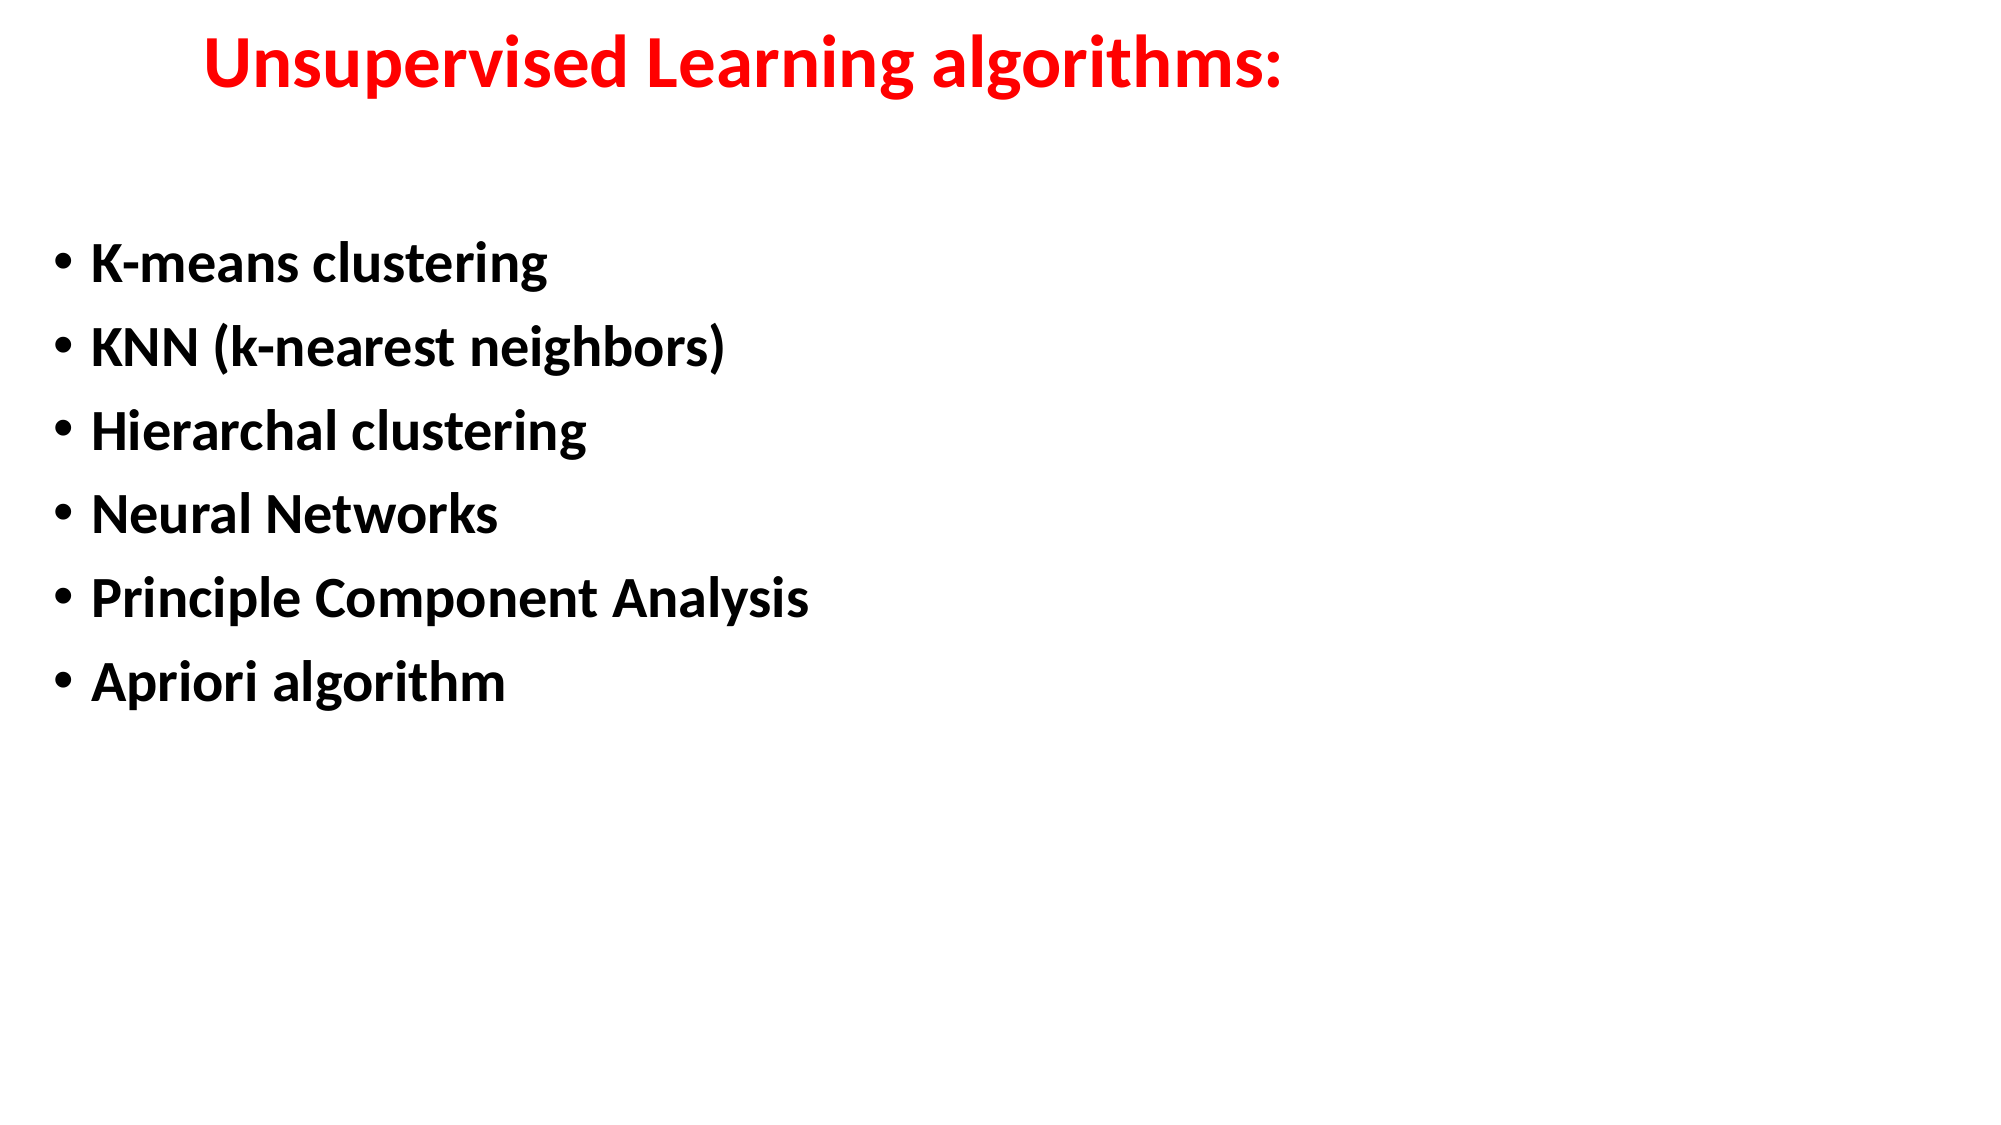

# Unsupervised Learning algorithms:

K-means clustering
KNN (k-nearest neighbors)
Hierarchal clustering
Neural Networks
Principle Component Analysis
Apriori algorithm